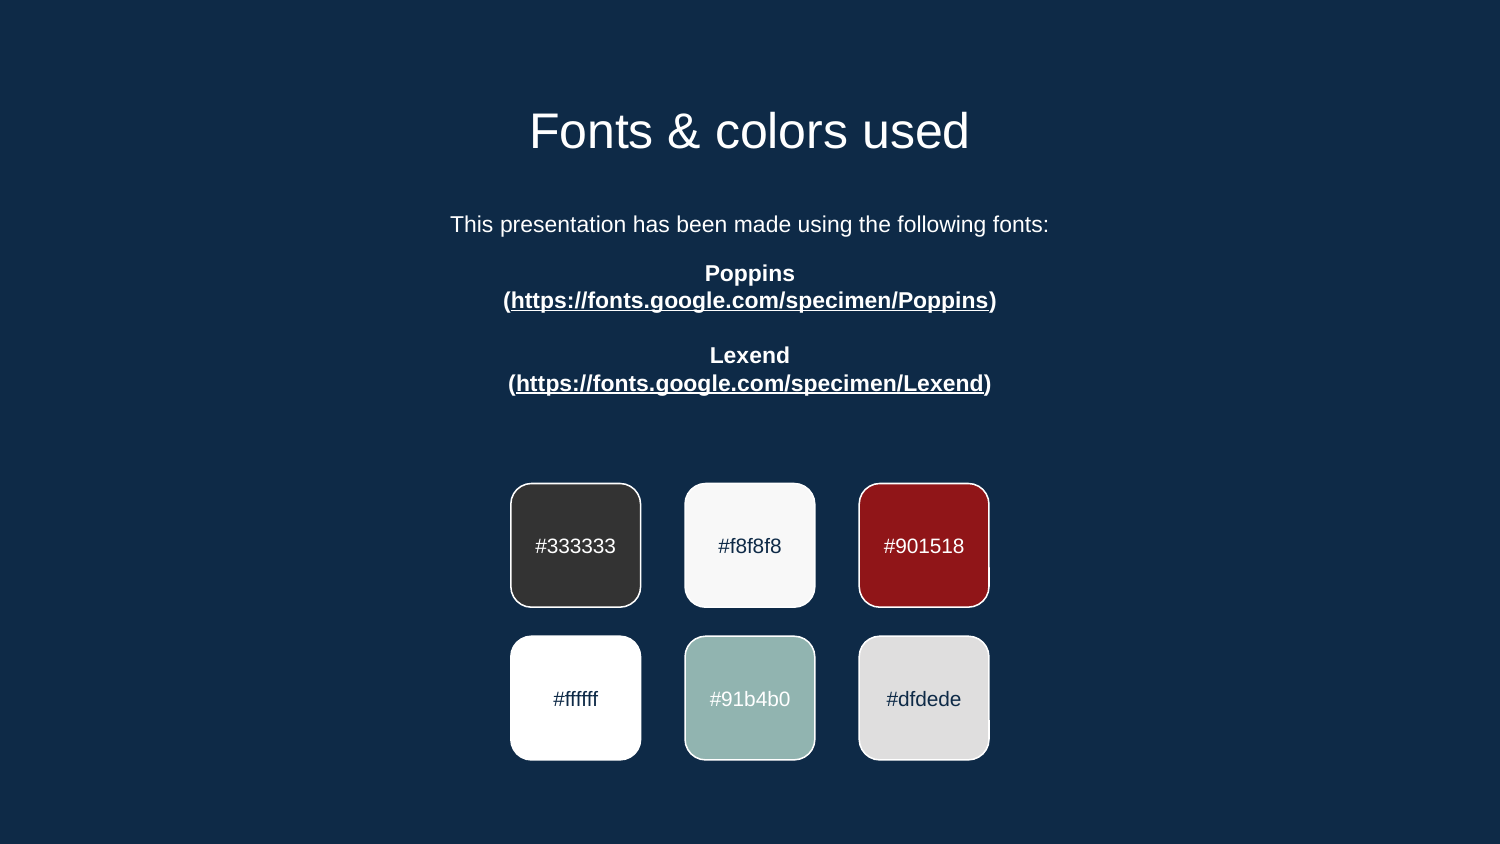

# Fonts & colors used
This presentation has been made using the following fonts:
Poppins
(https://fonts.google.com/specimen/Poppins)

Lexend
(https://fonts.google.com/specimen/Lexend)

#333333
#f8f8f8
#901518

#ffffff
#91b4b0
#dfdede